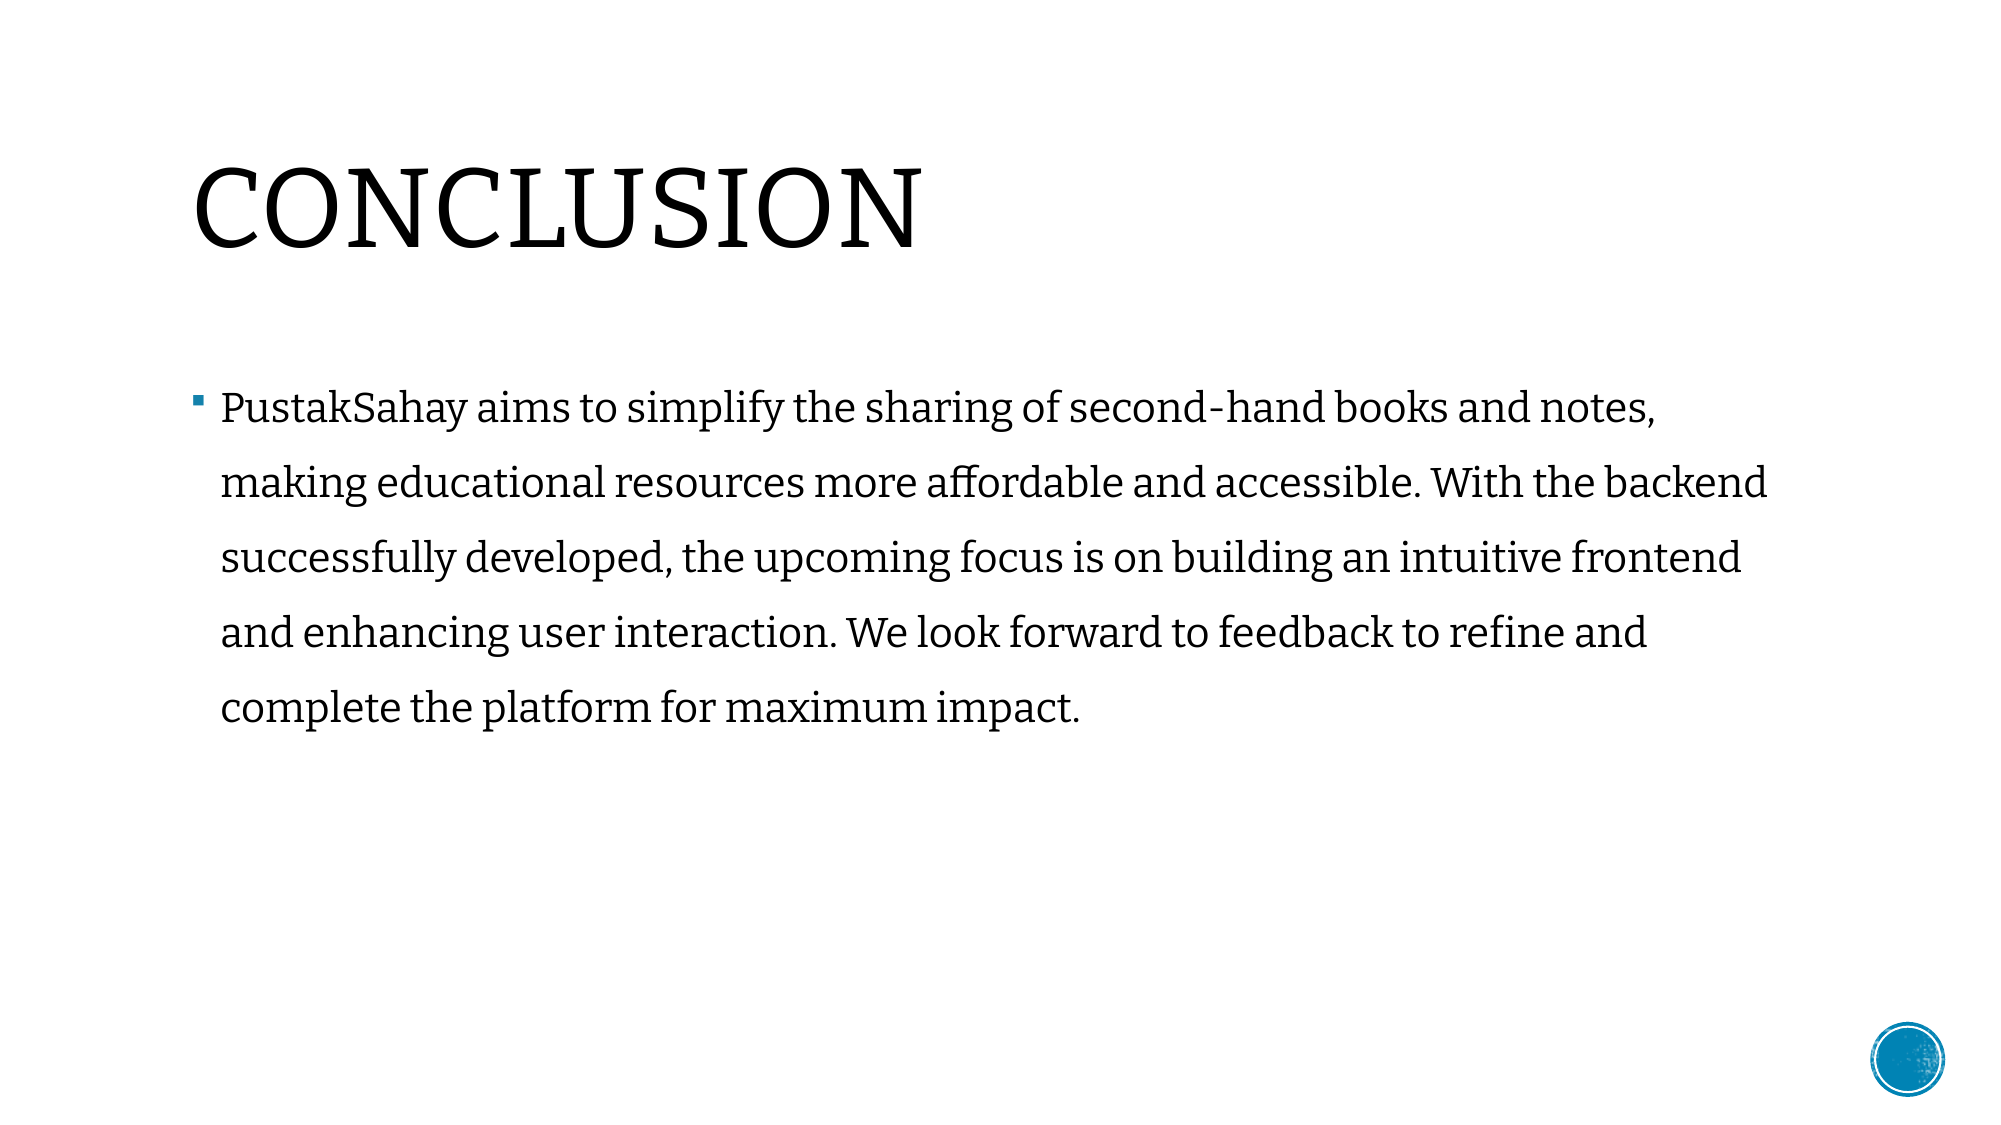

# conclusion
PustakSahay aims to simplify the sharing of second-hand books and notes, making educational resources more affordable and accessible. With the backend successfully developed, the upcoming focus is on building an intuitive frontend and enhancing user interaction. We look forward to feedback to refine and complete the platform for maximum impact.